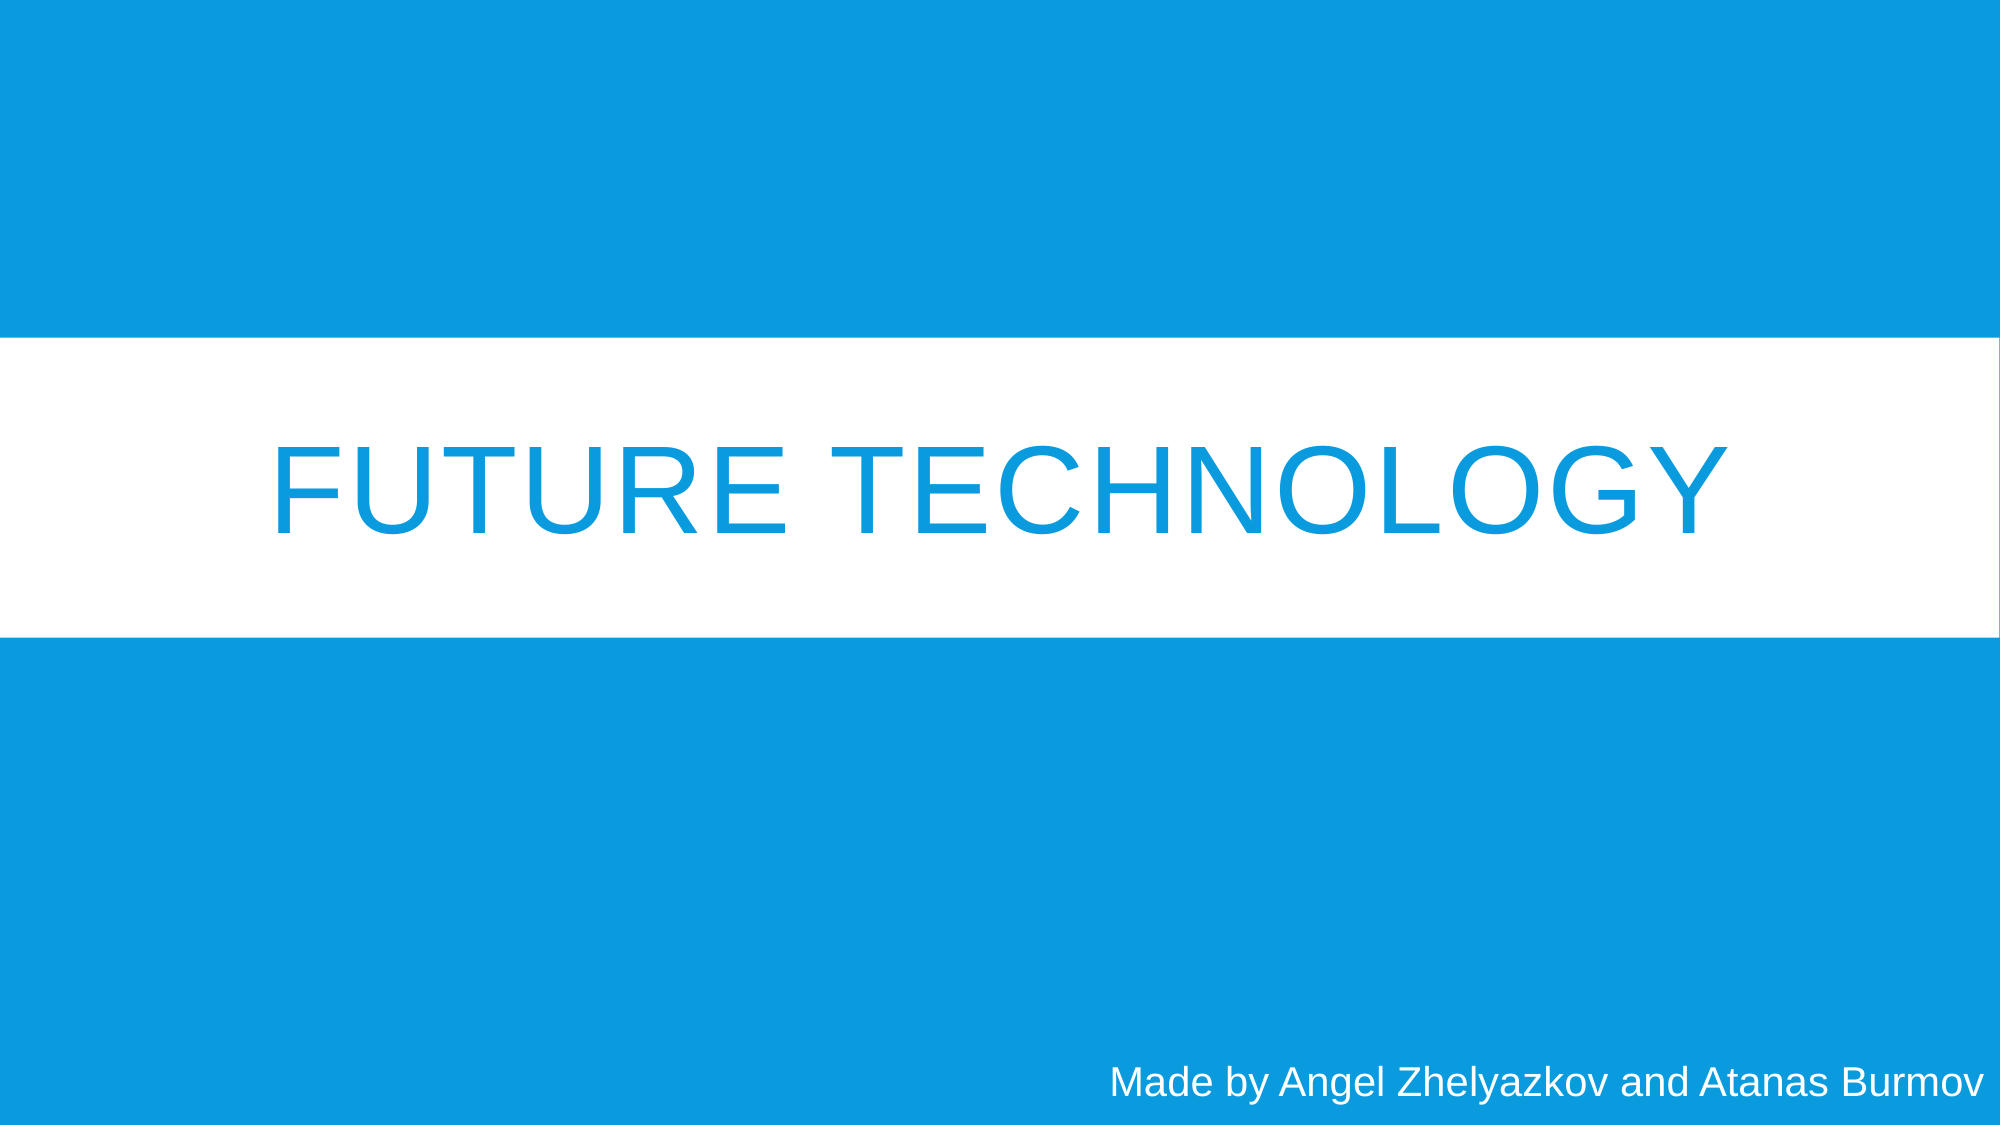

# Future Technology
Made by Angel Zhelyazkov and Atanas Burmov